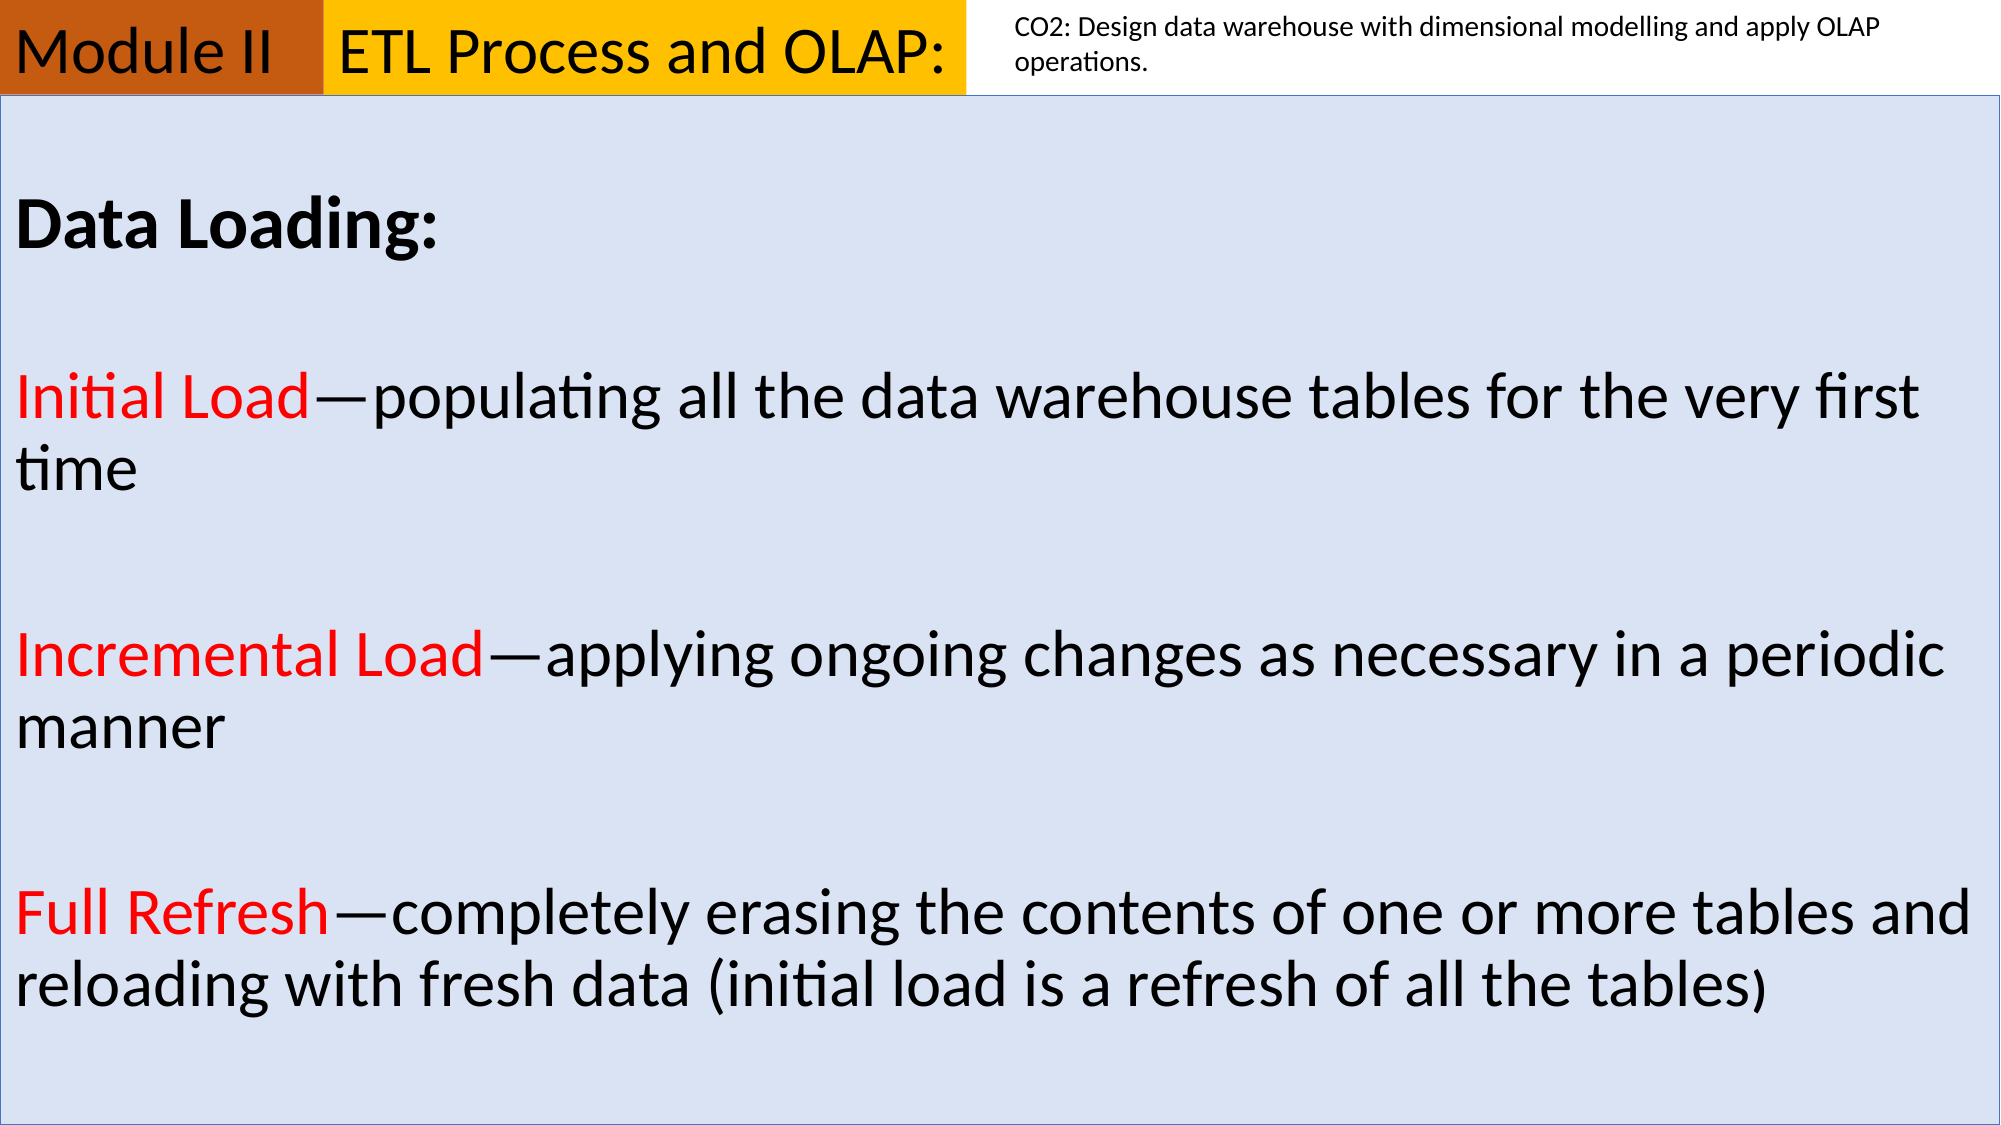

Module II
# ETL Process and OLAP:
CO2: Design data warehouse with dimensional modelling and apply OLAP operations.

Data Loading:

Initial Load—populating all the data warehouse tables for the very first time

Incremental Load—applying ongoing changes as necessary in a periodic manner

Full Refresh—completely erasing the contents of one or more tables and reloading with fresh data (initial load is a refresh of all the tables)